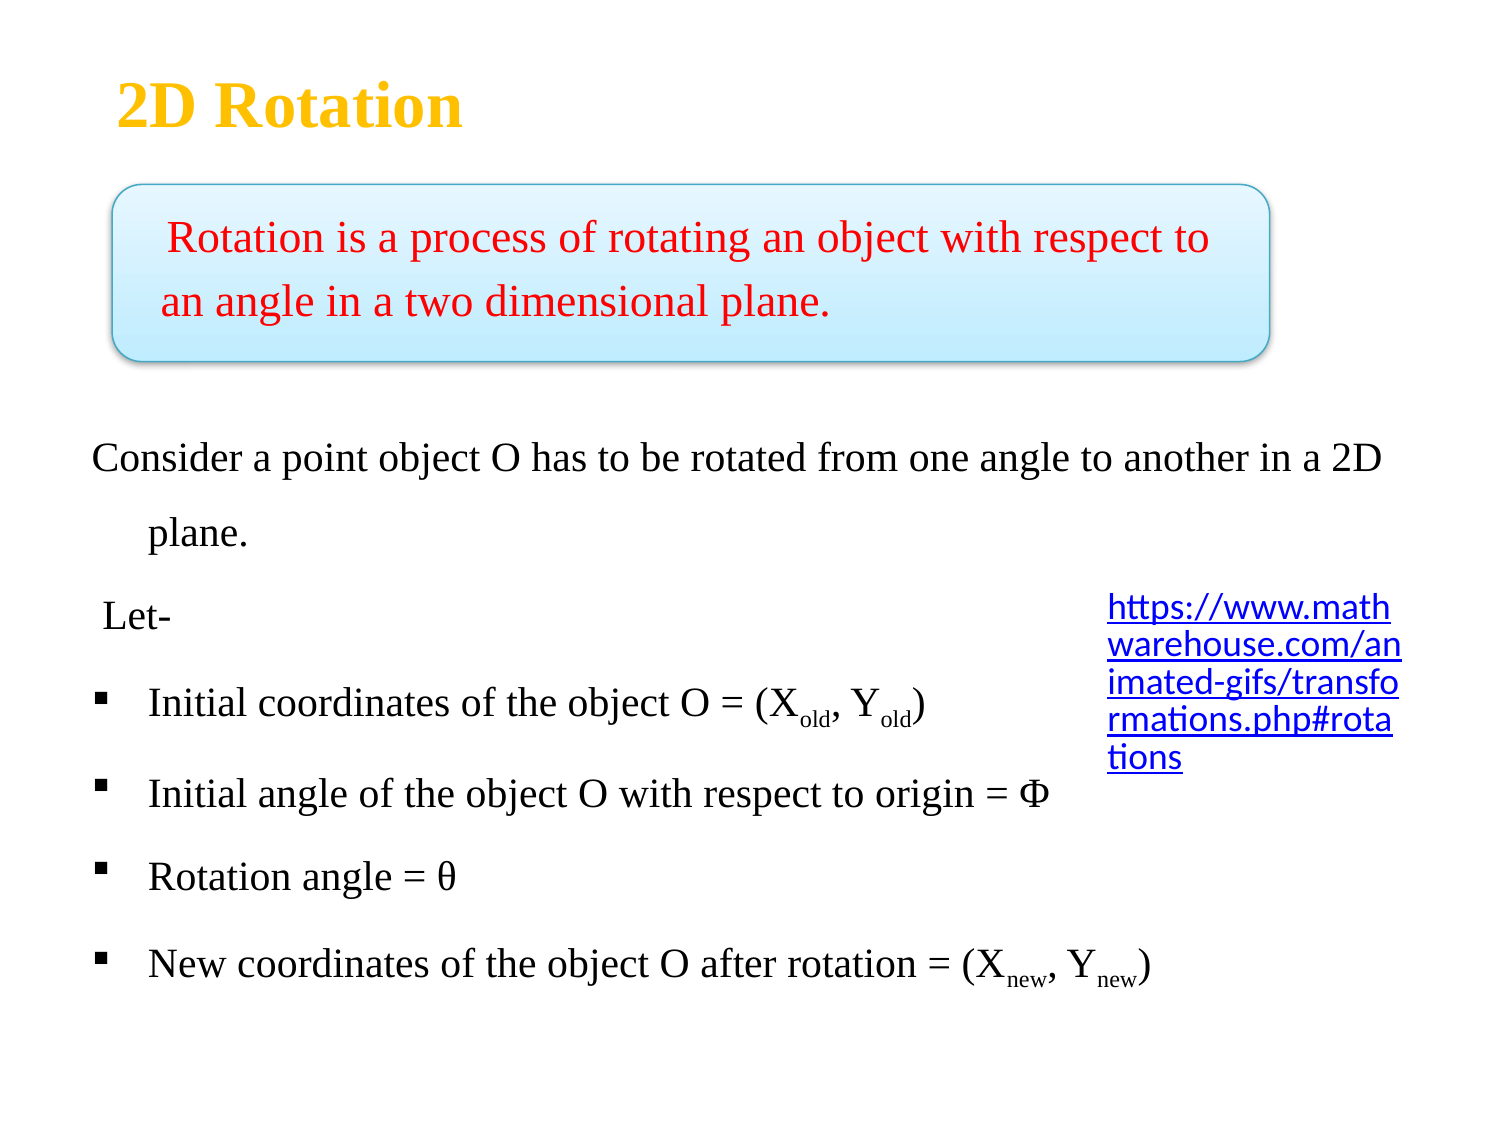

2D Rotation

      Rotation is a process of rotating an object with respect to
      an angle in a two dimensional plane.

Consider a point object O has to be rotated from one angle to another in a 2D plane.
 Let-
Initial coordinates of the object O = (Xold, Yold)
Initial angle of the object O with respect to origin = Φ
Rotation angle = θ
New coordinates of the object O after rotation = (Xnew, Ynew)

https://www.mathwarehouse.com/animated-gifs/transformations.php#rotations